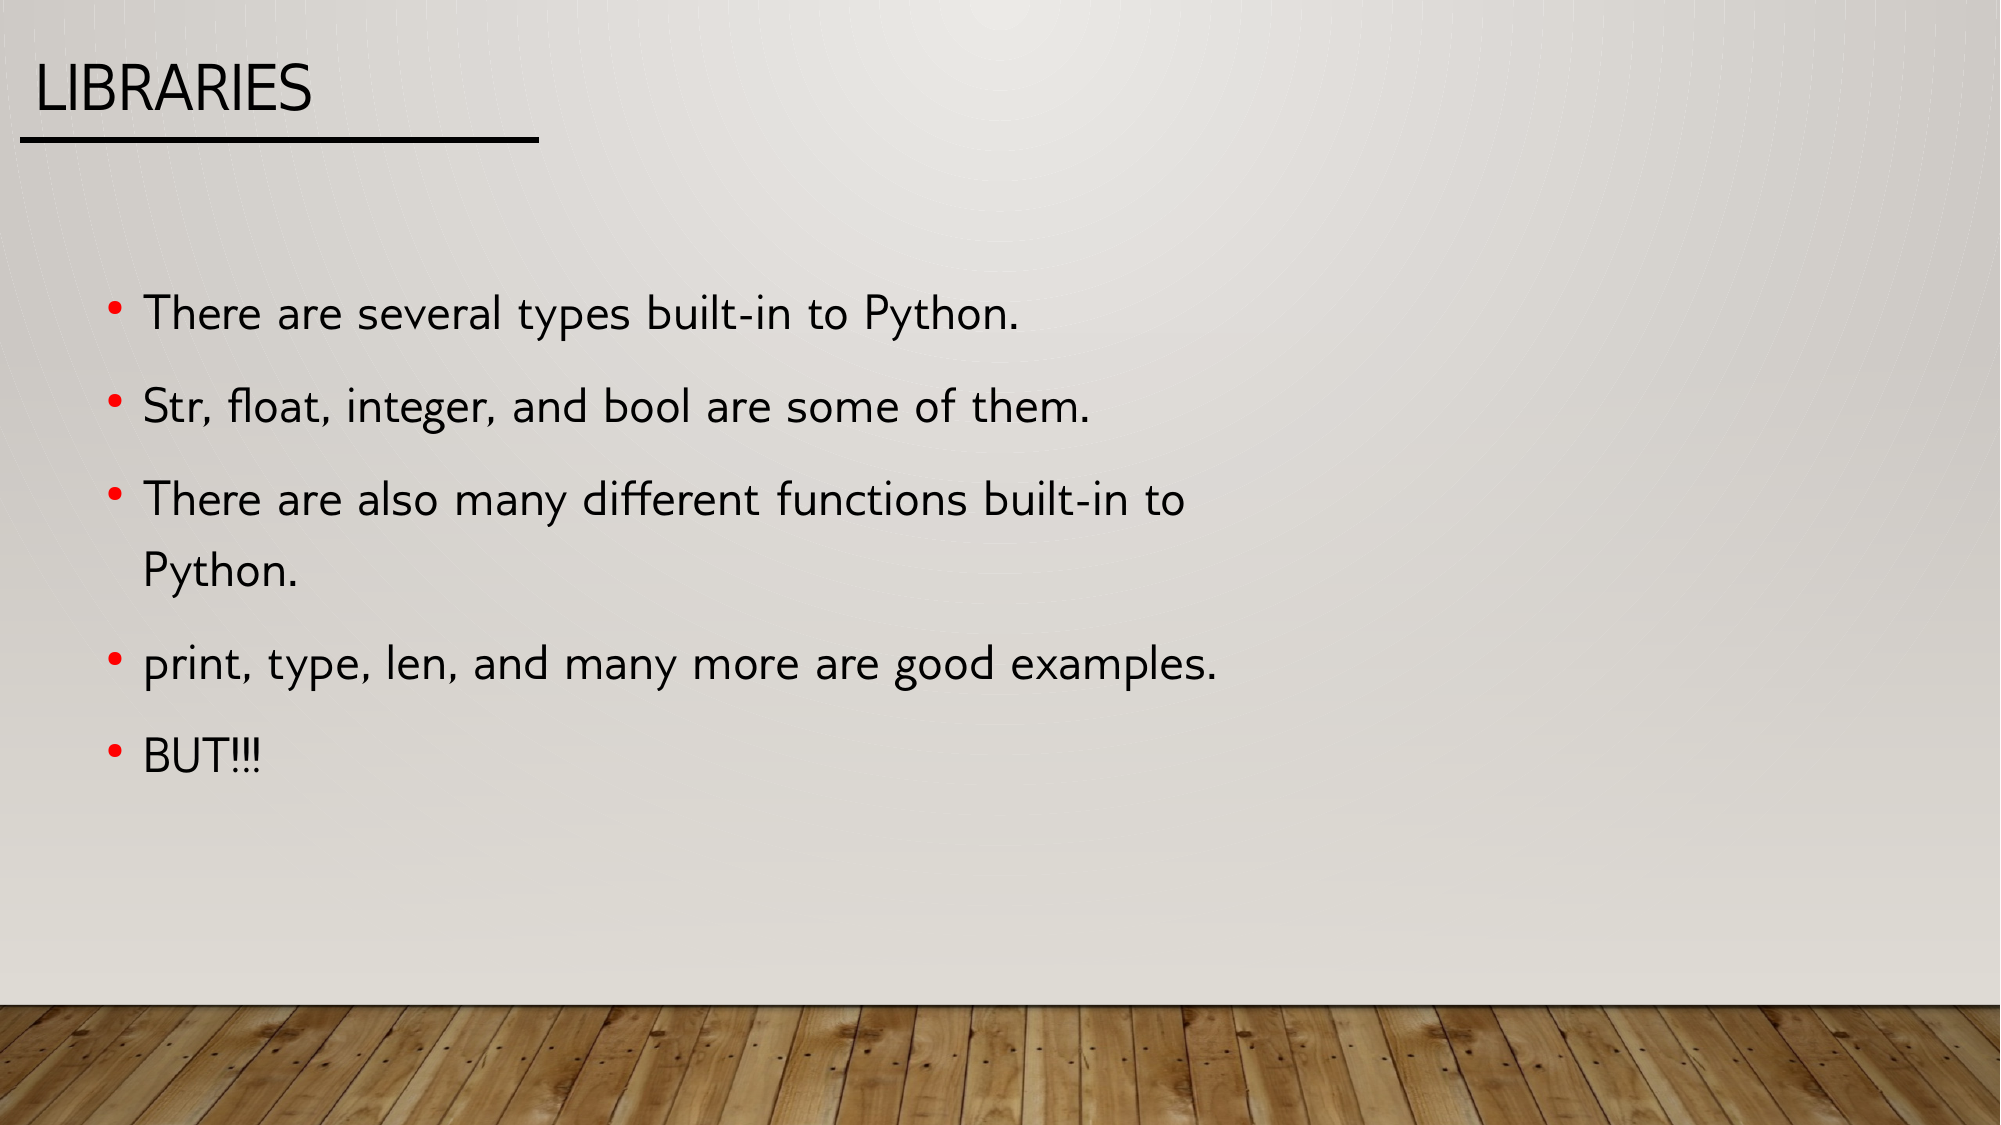

Libraries
There are several types built-in to Python.
Str, float, integer, and bool are some of them.
There are also many different functions built-in to Python.
print, type, len, and many more are good examples.
BUT!!!